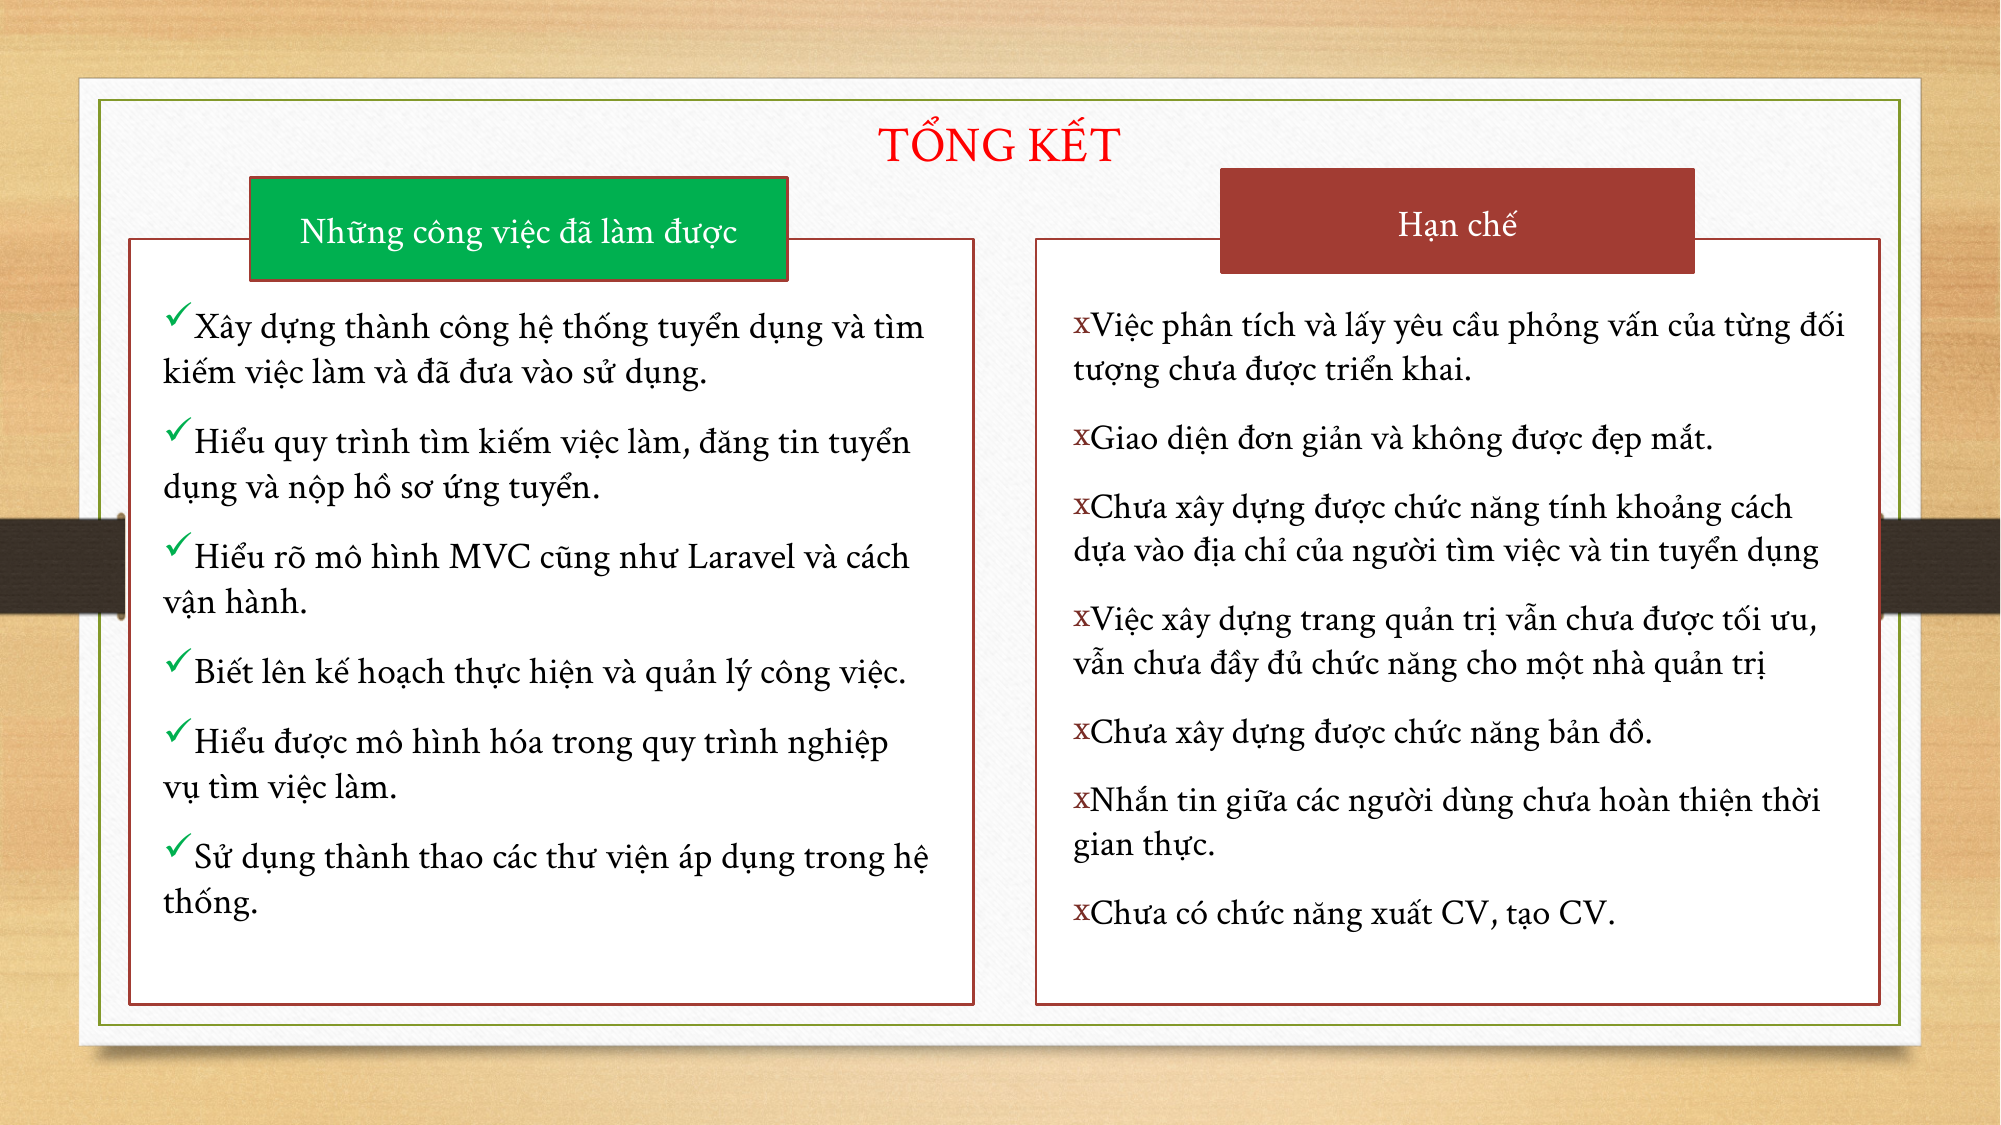

TỔNG KẾT
Hạn chế
Những công việc đã làm được

Việc phân tích và lấy yêu cầu phỏng vấn của từng đối tượng chưa được triển khai.
Giao diện đơn giản và không được đẹp mắt.
Chưa xây dựng được chức năng tính khoảng cách dựa vào địa chỉ của người tìm việc và tin tuyển dụng
Việc xây dựng trang quản trị vẫn chưa được tối ưu, vẫn chưa đầy đủ chức năng cho một nhà quản trị
Chưa xây dựng được chức năng bản đồ.
Nhắn tin giữa các người dùng chưa hoàn thiện thời gian thực.
Chưa có chức năng xuất CV, tạo CV.
Xây dựng thành công hệ thống tuyển dụng và tìm kiếm việc làm và đã đưa vào sử dụng.
Hiểu quy trình tìm kiếm việc làm, đăng tin tuyển dụng và nộp hồ sơ ứng tuyển.
Hiểu rõ mô hình MVC cũng như Laravel và cách vận hành.
Biết lên kế hoạch thực hiện và quản lý công việc.
Hiểu được mô hình hóa trong quy trình nghiệp vụ tìm việc làm.
Sử dụng thành thao các thư viện áp dụng trong hệ thống.